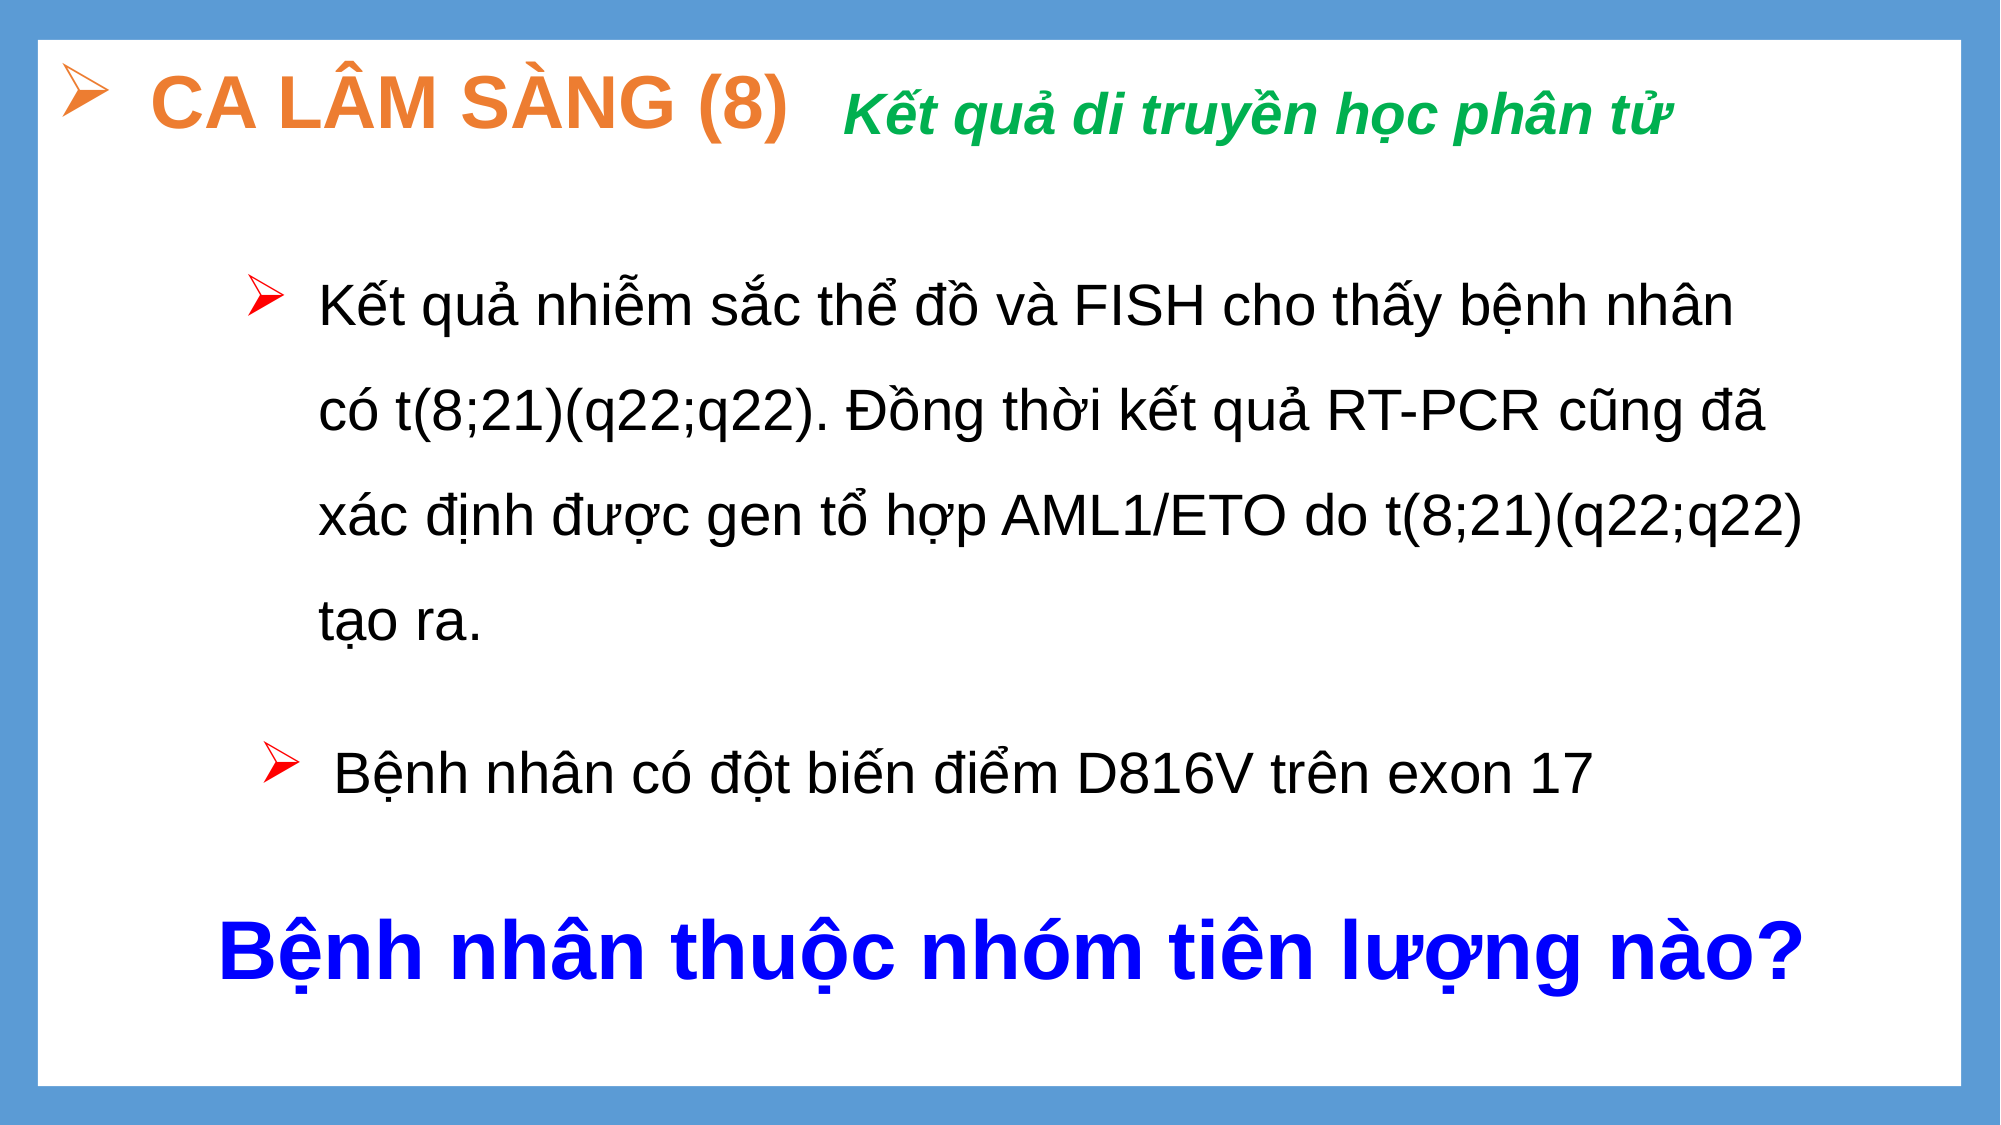

Kết quả di truyền học phân tử
# CA LÂM SÀNG (8)

Kết quả nhiễm sắc thể đồ và FISH cho thấy bệnh nhân có t(8;21)(q22;q22). Đồng thời kết quả RT-PCR cũng đã xác định được gen tổ hợp AML1/ETO do t(8;21)(q22;q22) tạo ra.
Bệnh nhân có đột biến điểm D816V trên exon 17
Bệnh nhân thuộc nhóm tiên lượng nào?